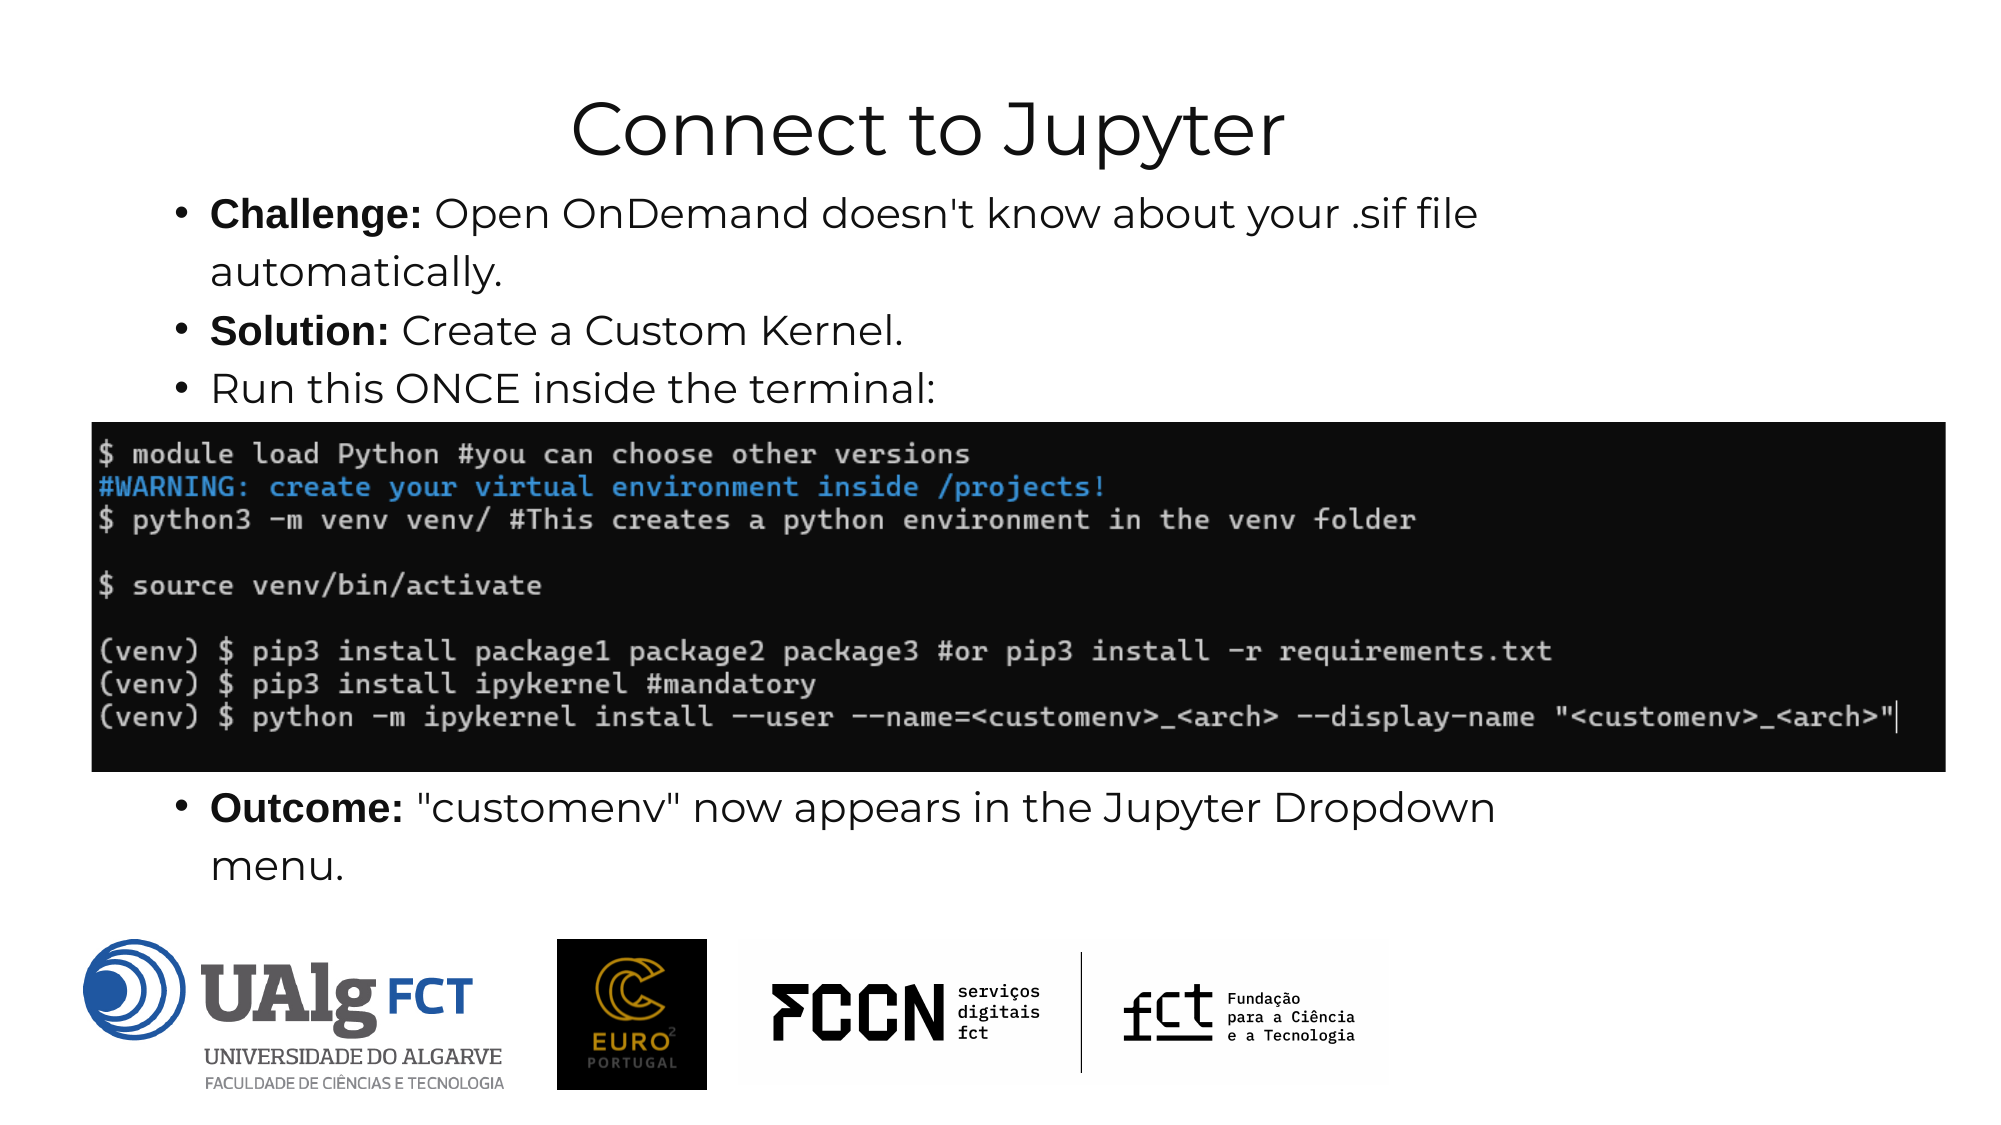

Connect to Jupyter
Challenge: Open OnDemand doesn't know about your .sif file automatically.
Solution: Create a Custom Kernel.
Run this ONCE inside the terminal:

Outcome: "customenv" now appears in the Jupyter Dropdown menu.